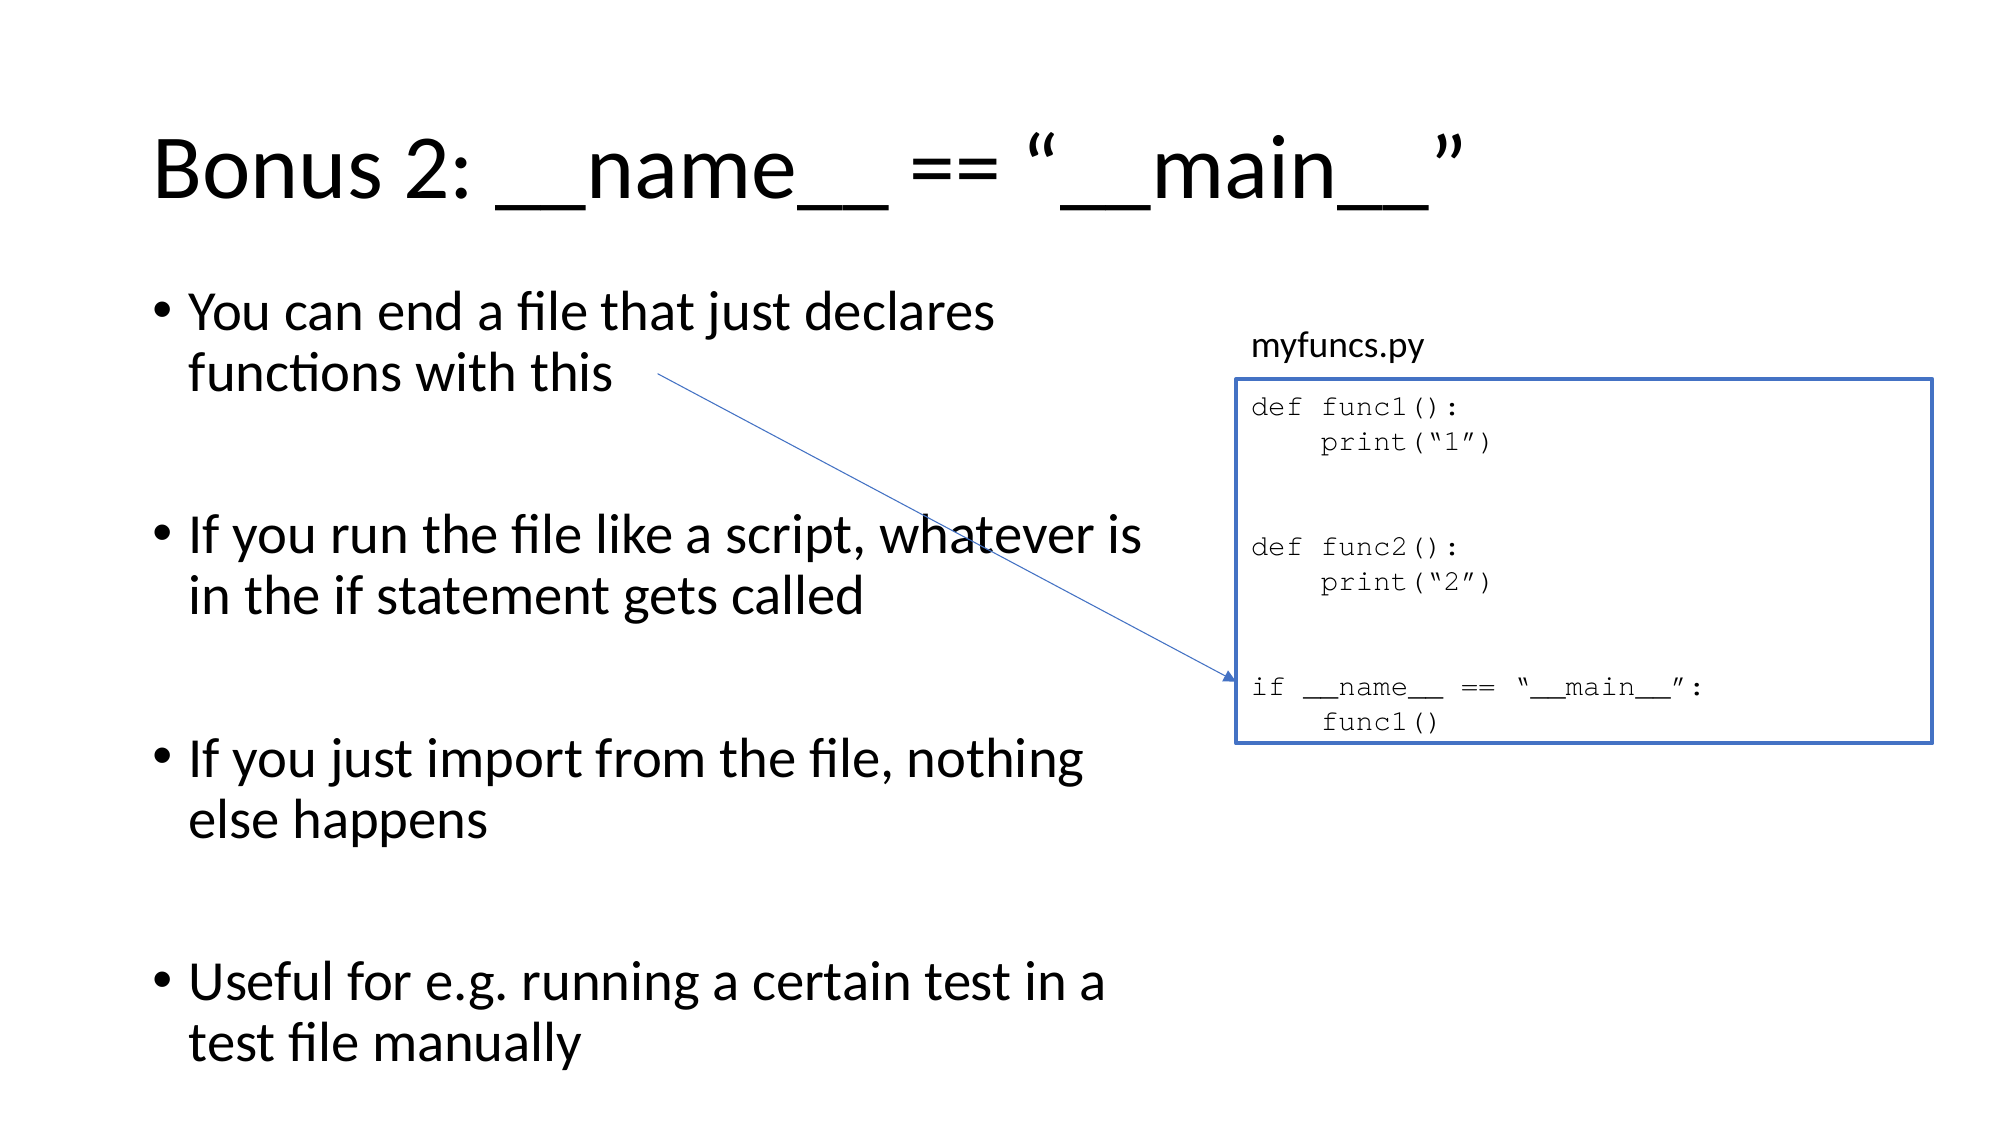

# Bonus 2: __name__ == “__main__”
You can end a file that just declares functions with this

If you run the file like a script, whatever is in the if statement gets called

If you just import from the file, nothing else happens

Useful for e.g. running a certain test in a test file manually
myfuncs.py
def func1():
    print(“1”)

def func2():
    print(“2”)

if __name__ == “__main__”:
    func1()